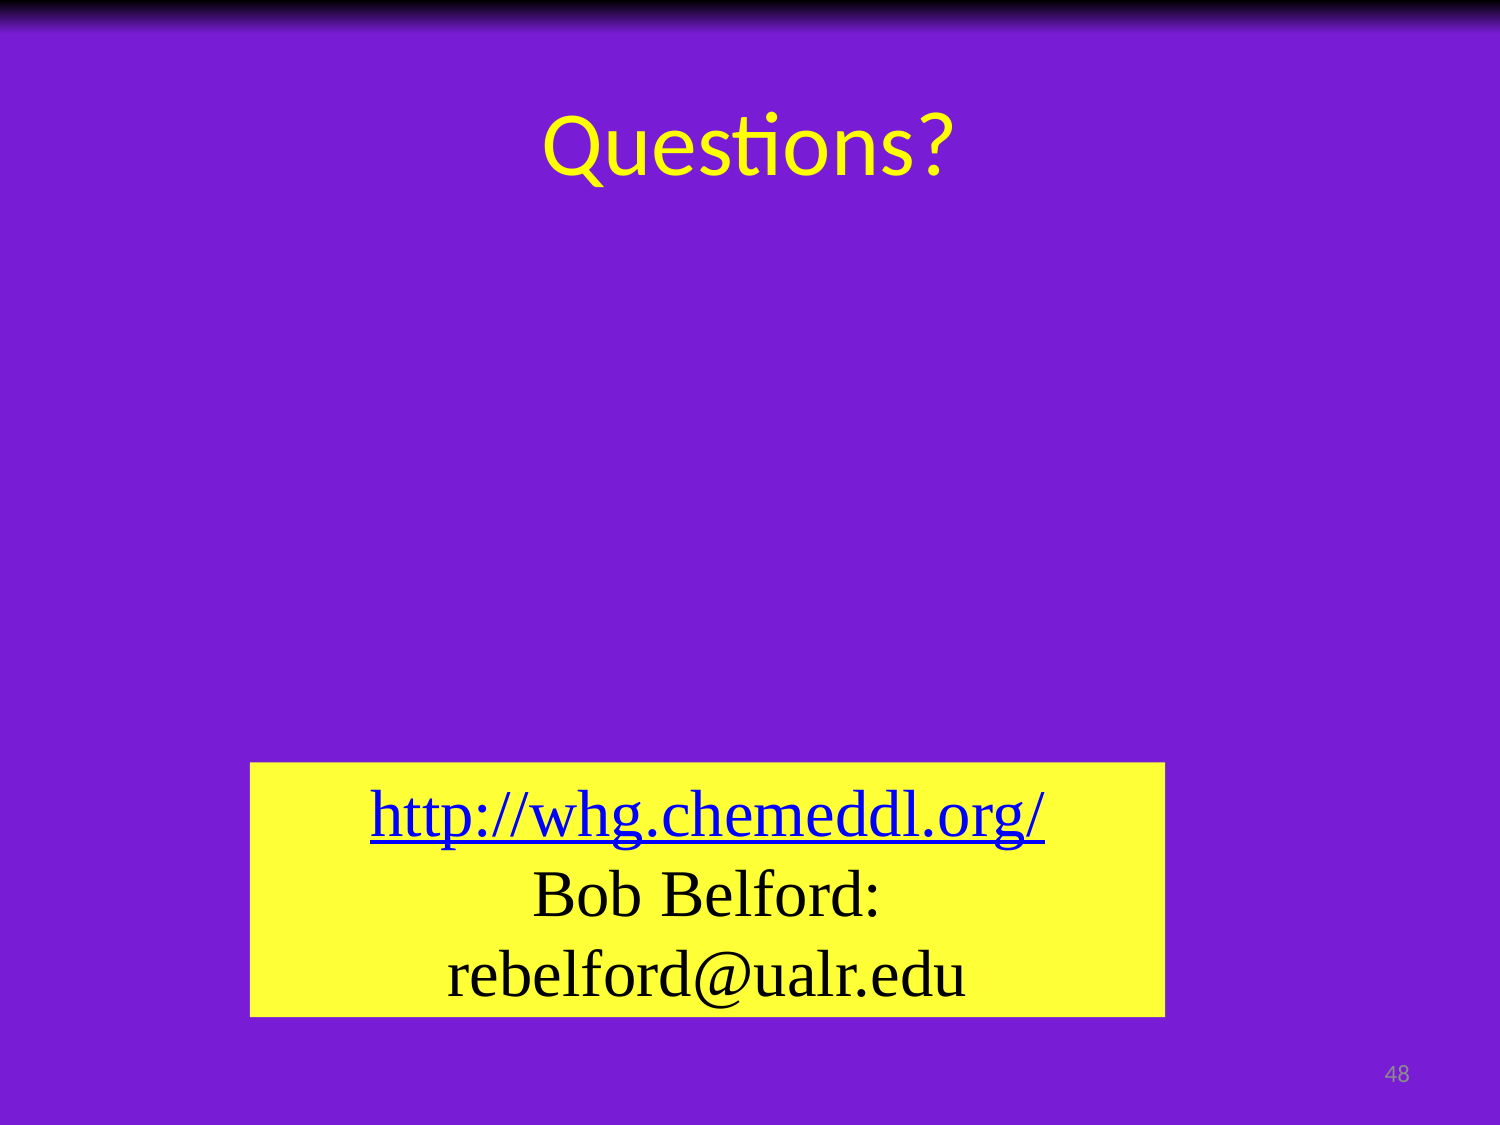

# Questions?
http://whg.chemeddl.org/
Bob Belford: rebelford@ualr.edu
48